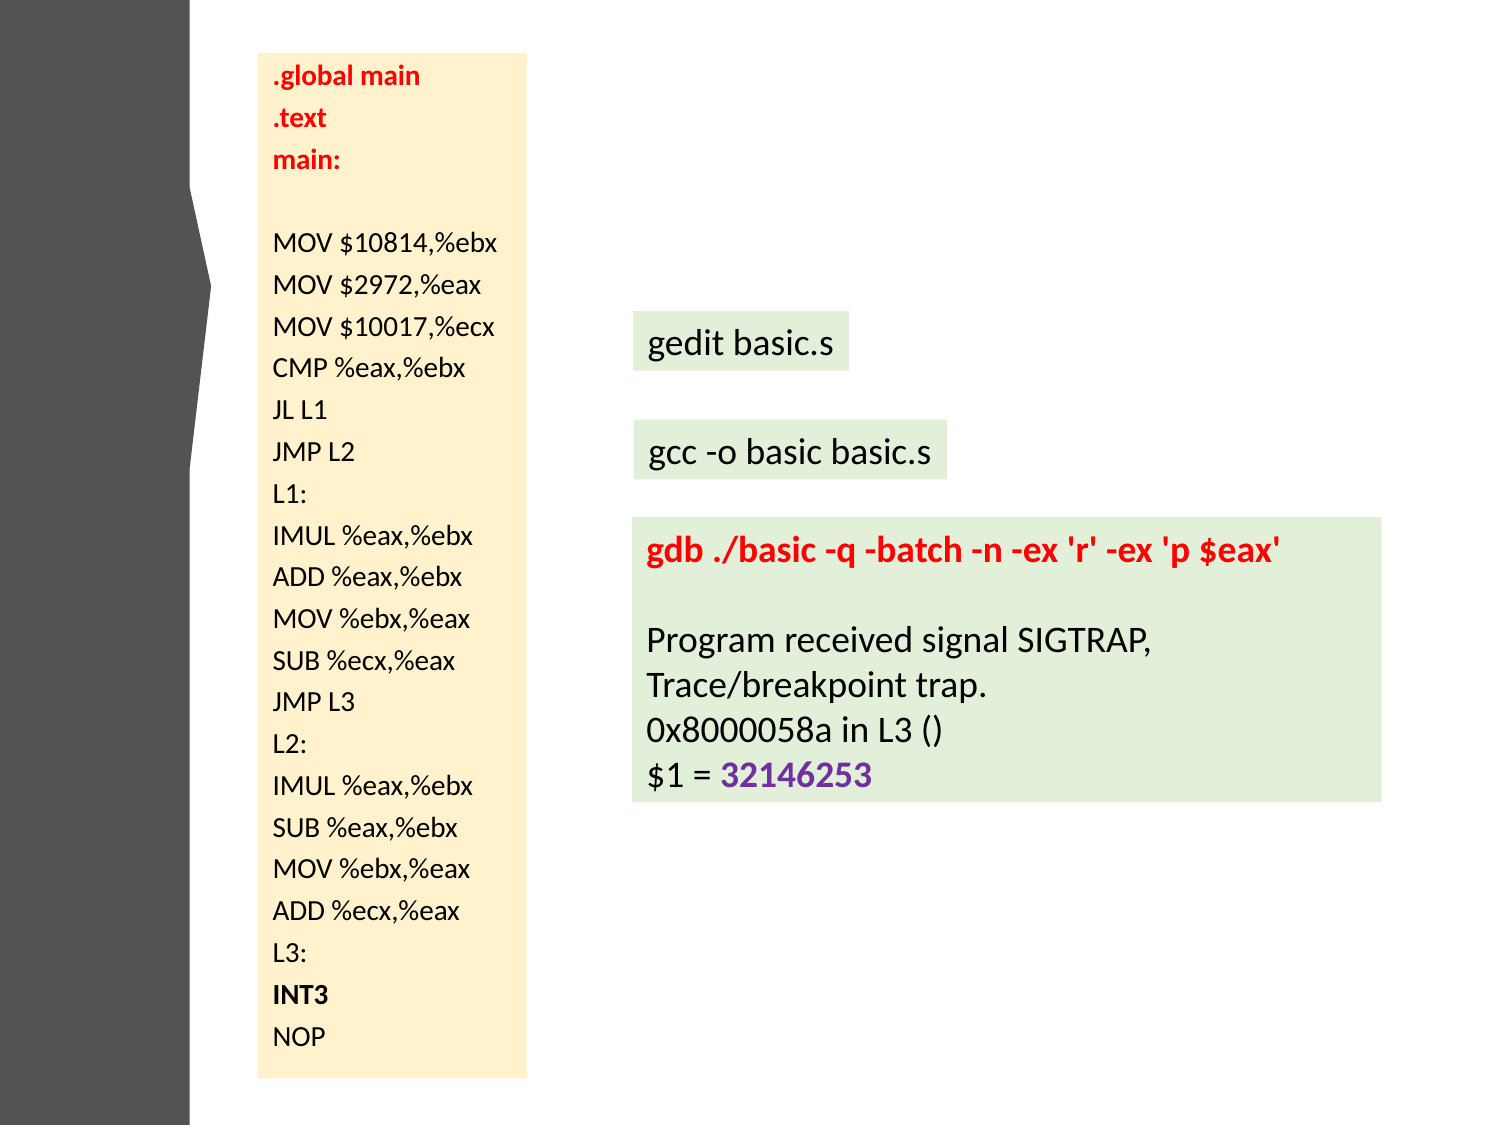

.global main
.text
main:

MOV $10814,%ebx
MOV $2972,%eax
MOV $10017,%ecx
CMP %eax,%ebx
JL L1
JMP L2
L1:
IMUL %eax,%ebx
ADD %eax,%ebx
MOV %ebx,%eax
SUB %ecx,%eax
JMP L3
L2:
IMUL %eax,%ebx
SUB %eax,%ebx
MOV %ebx,%eax
ADD %ecx,%eax
L3:
INT3
NOP
gedit basic.s
gcc -o basic basic.s
gdb ./basic -q -batch -n -ex 'r' -ex 'p $eax'

Program received signal SIGTRAP, Trace/breakpoint trap.
0x8000058a in L3 ()
$1 = 32146253